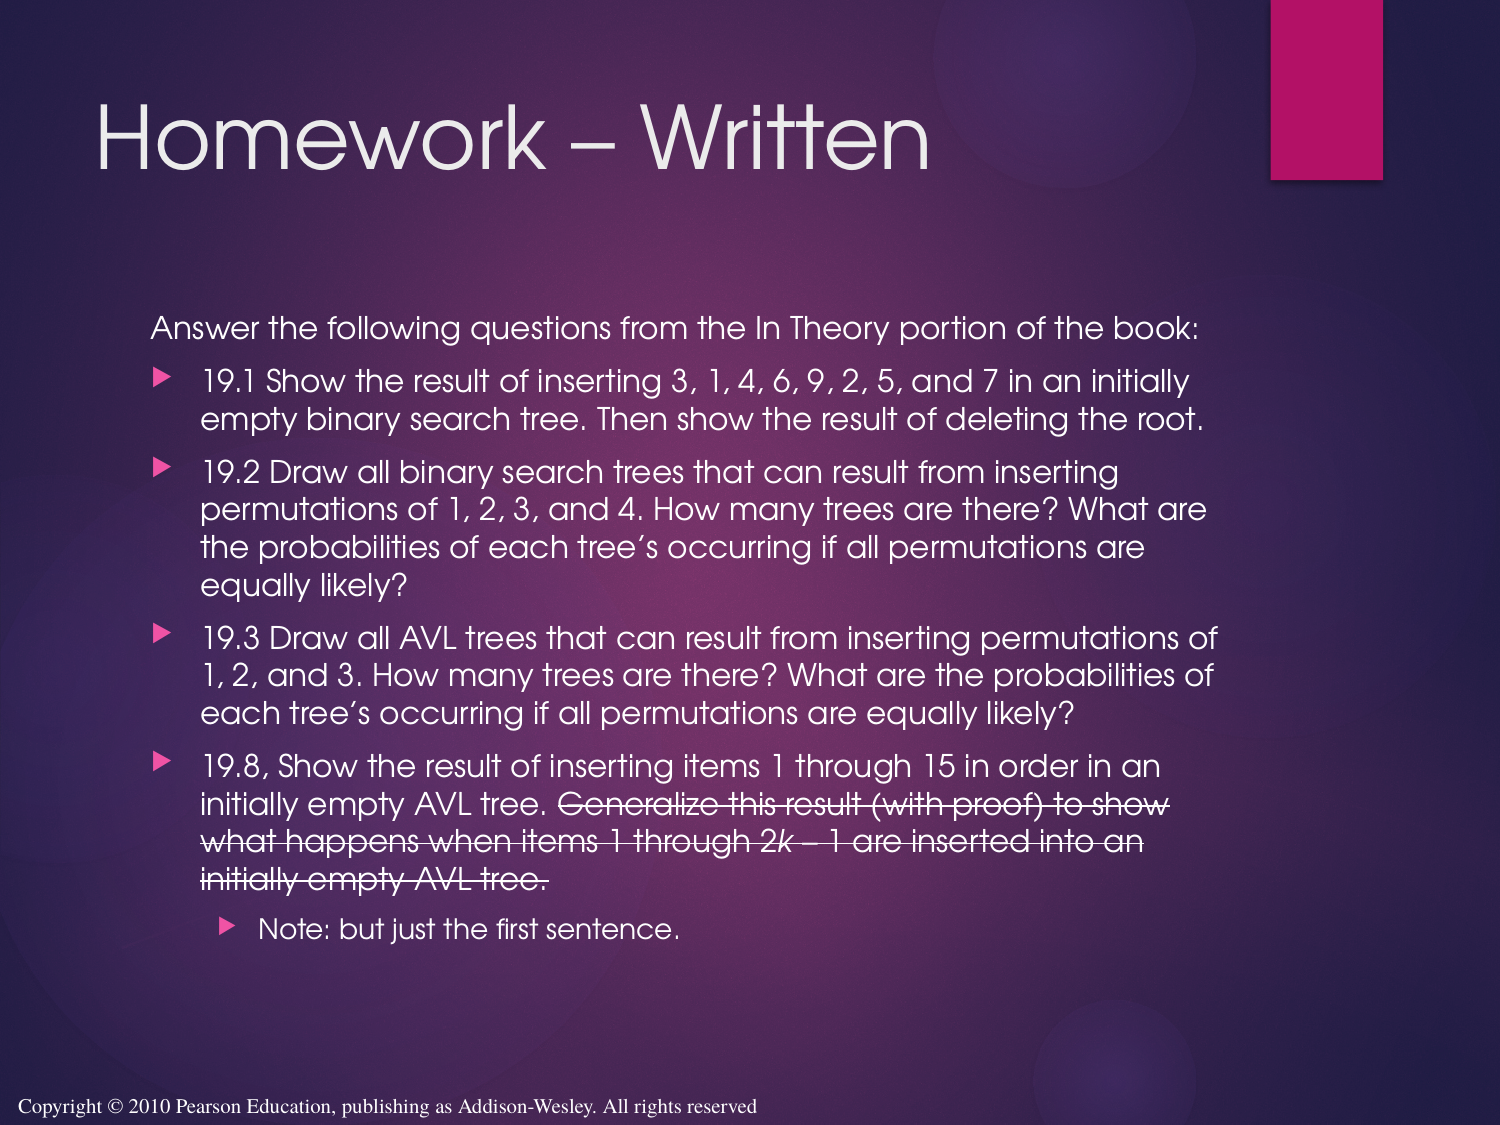

# Homework – Written
Answer the following questions from the In Theory portion of the book:
19.1 Show the result of inserting 3, 1, 4, 6, 9, 2, 5, and 7 in an initially empty binary search tree. Then show the result of deleting the root.
19.2 Draw all binary search trees that can result from inserting permutations of 1, 2, 3, and 4. How many trees are there? What are the probabilities of each tree’s occurring if all permutations are equally likely?
19.3 Draw all AVL trees that can result from inserting permutations of 1, 2, and 3. How many trees are there? What are the probabilities of each tree’s occurring if all permutations are equally likely?
19.8, Show the result of inserting items 1 through 15 in order in an initially empty AVL tree. Generalize this result (with proof) to show what happens when items 1 through 2k – 1 are inserted into an initially empty AVL tree.
Note: but just the first sentence.